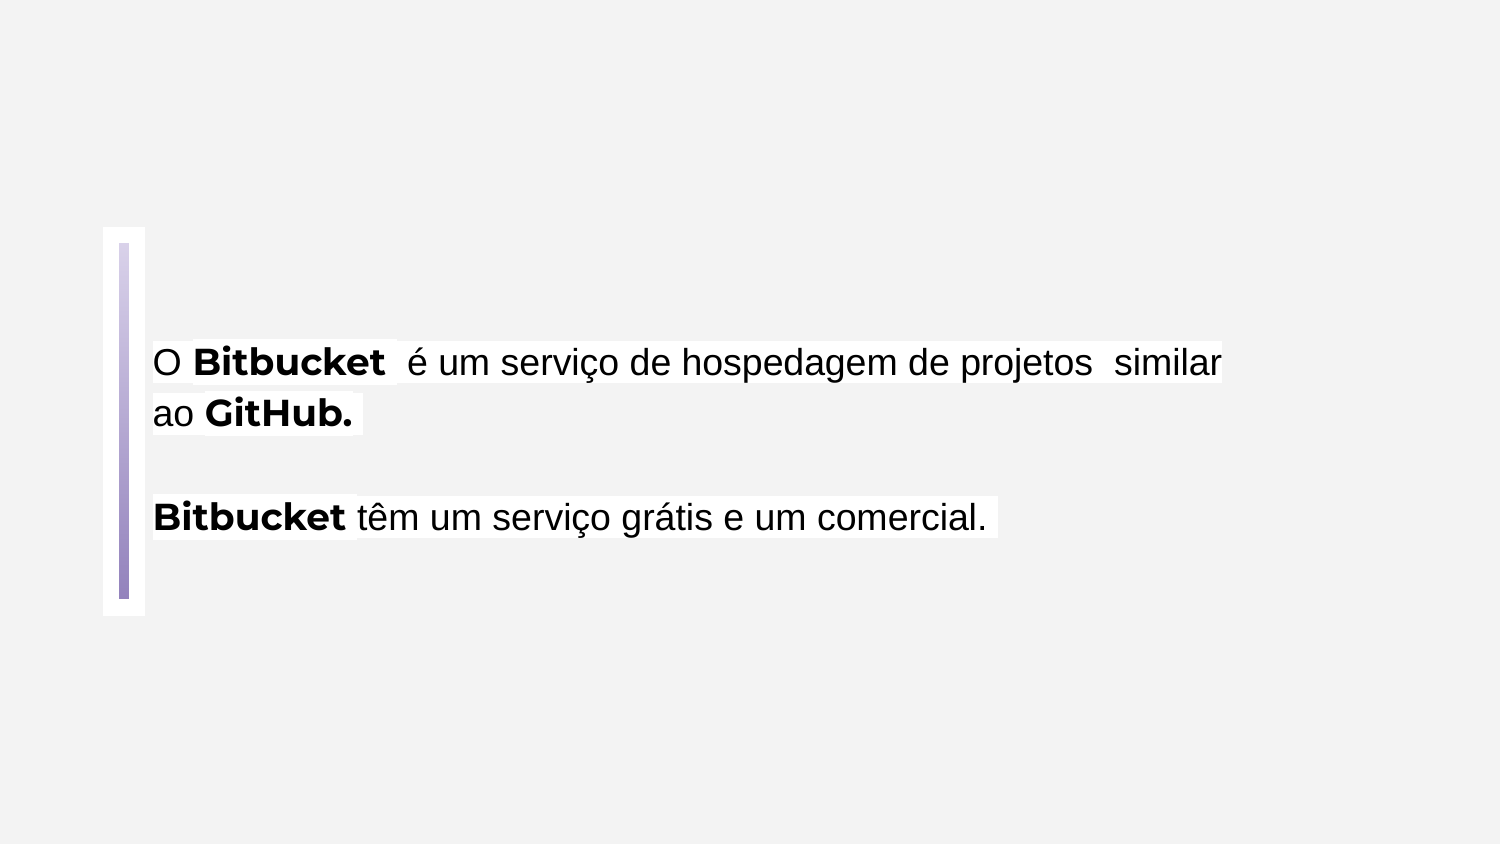

O Bitbucket  é um serviço de hospedagem de projetos  similar ao GitHub.

Bitbucket têm um serviço grátis e um comercial.